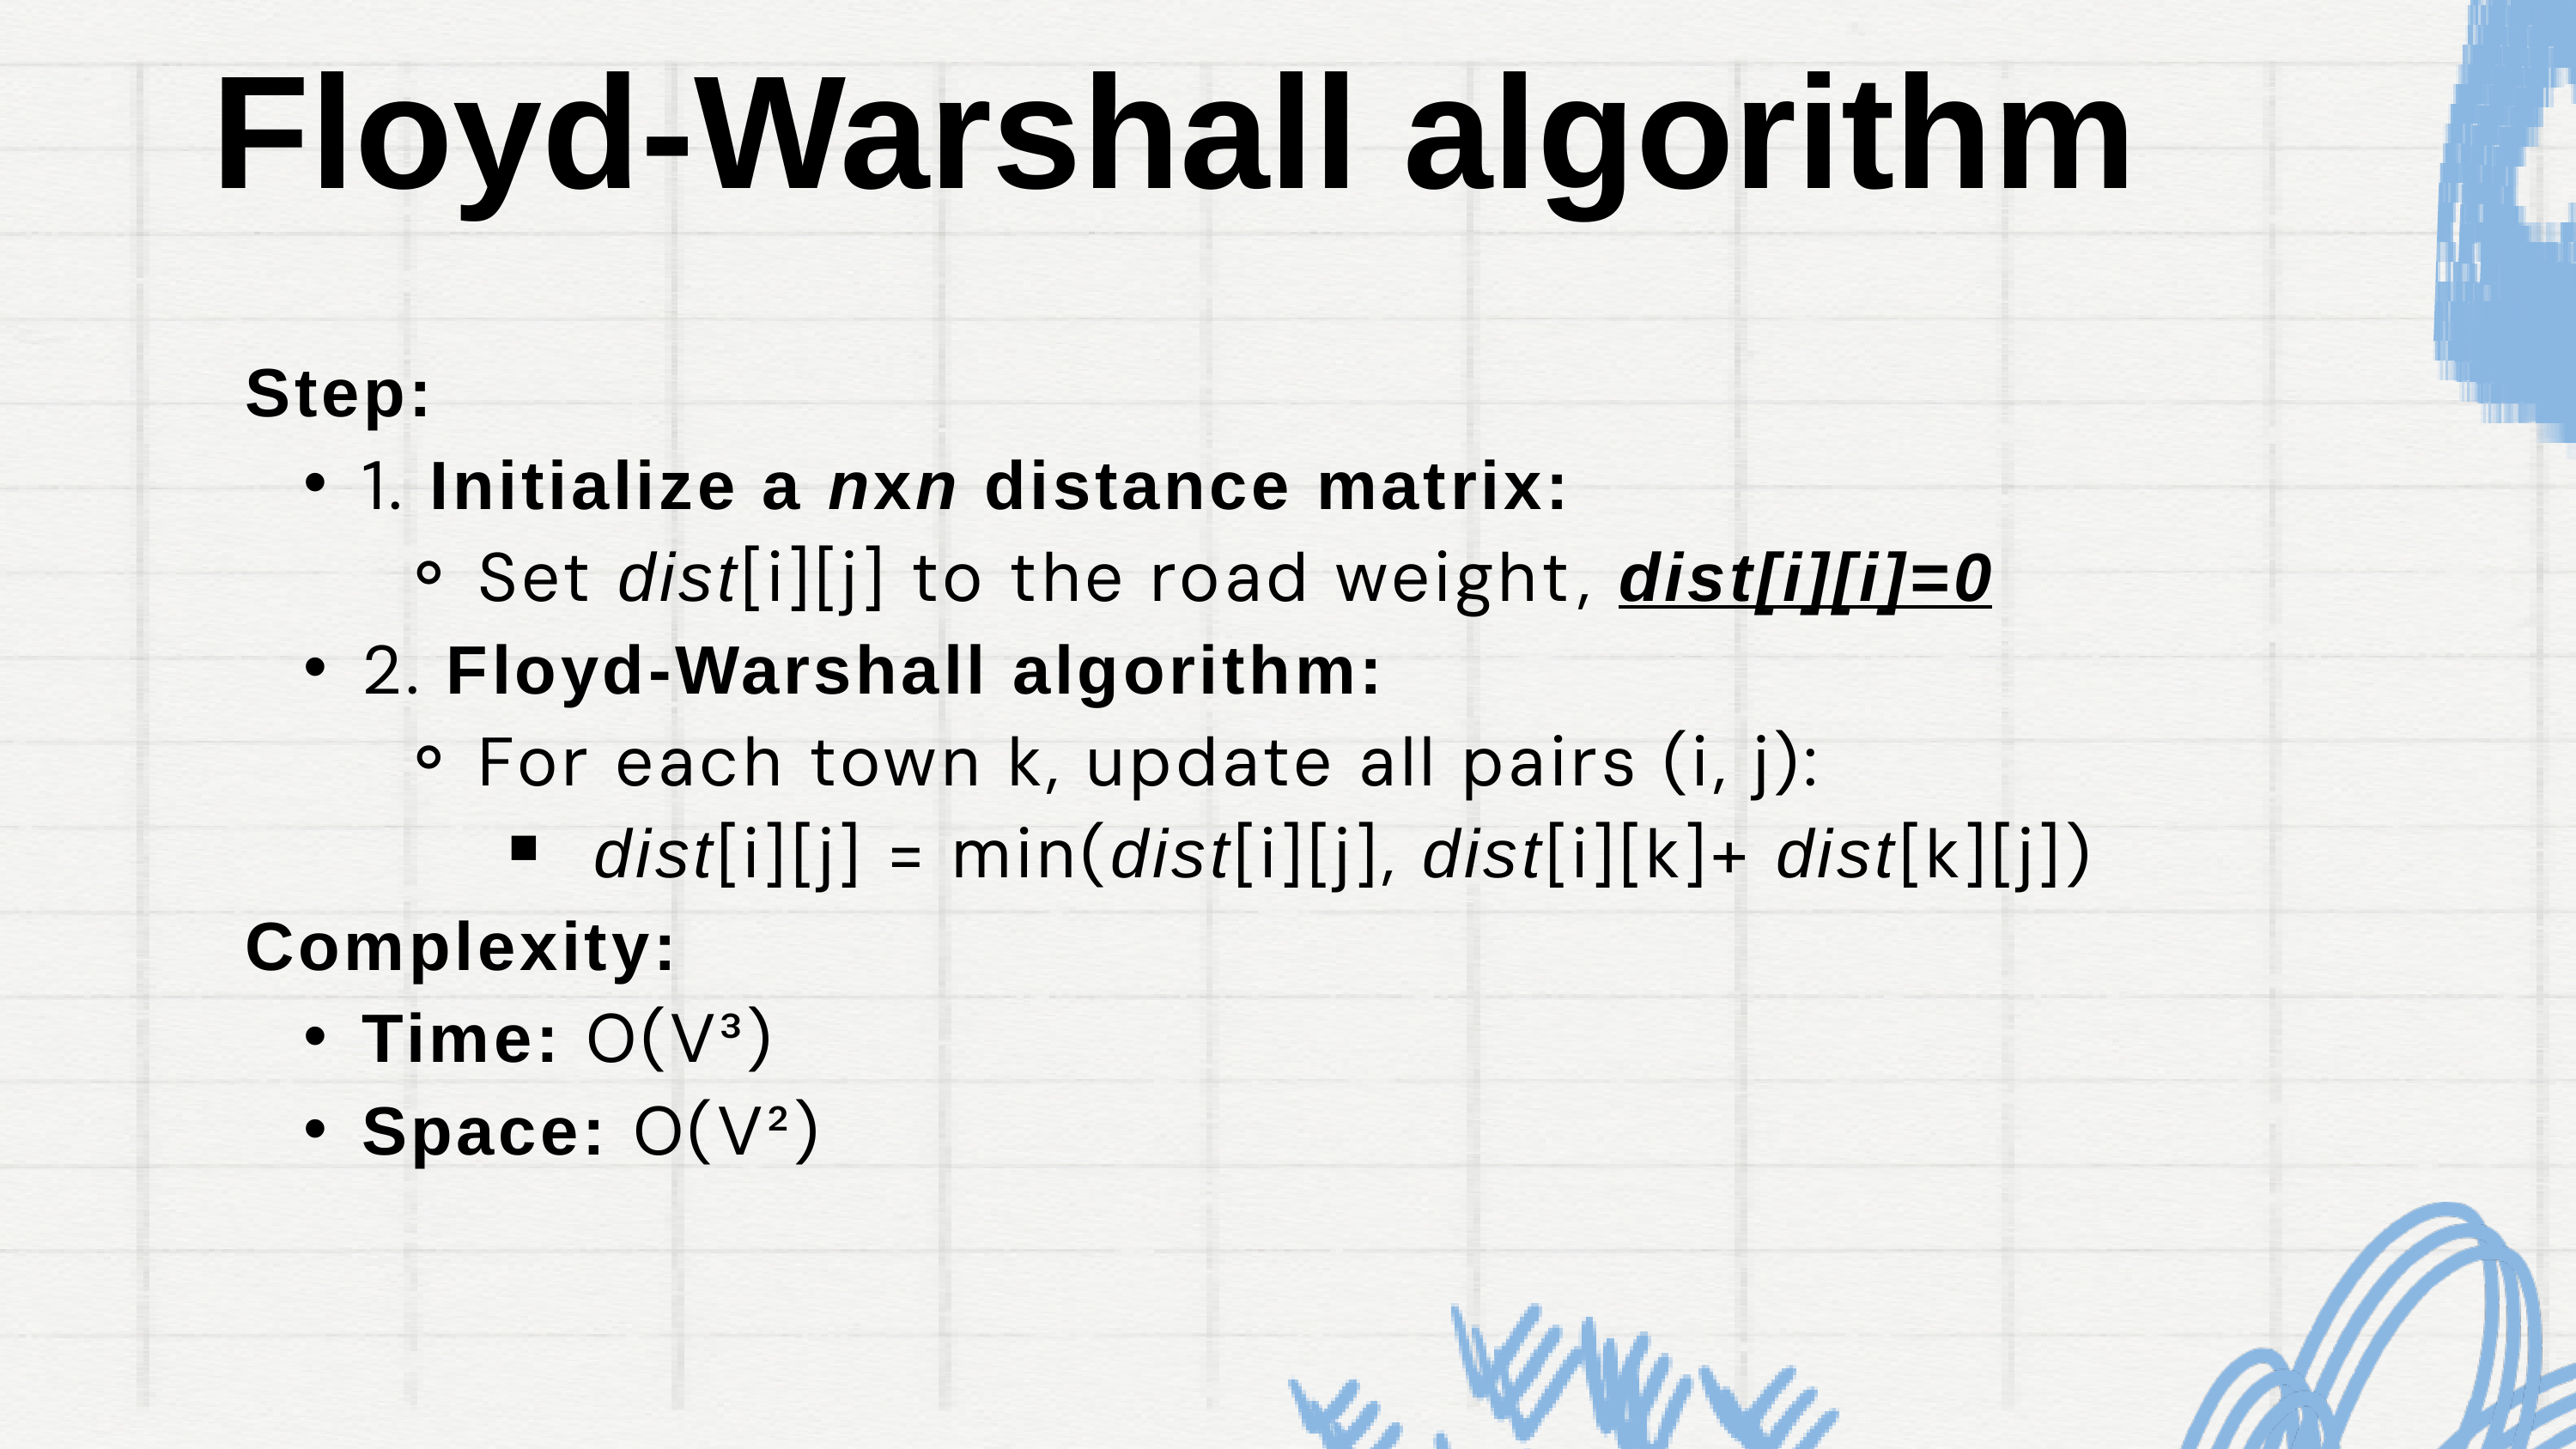

Floyd-Warshall algorithm

Step:
1. Initialize a nxn distance matrix:
Set dist[i][j] to the road weight, dist[i][i]=0
2. Floyd-Warshall algorithm:
For each town k, update all pairs (i, j):
dist[i][j] = min(dist[i][j], dist[i][k]+ dist[k][j])
Complexity:
Time: O(V³)
Space: O(V²)